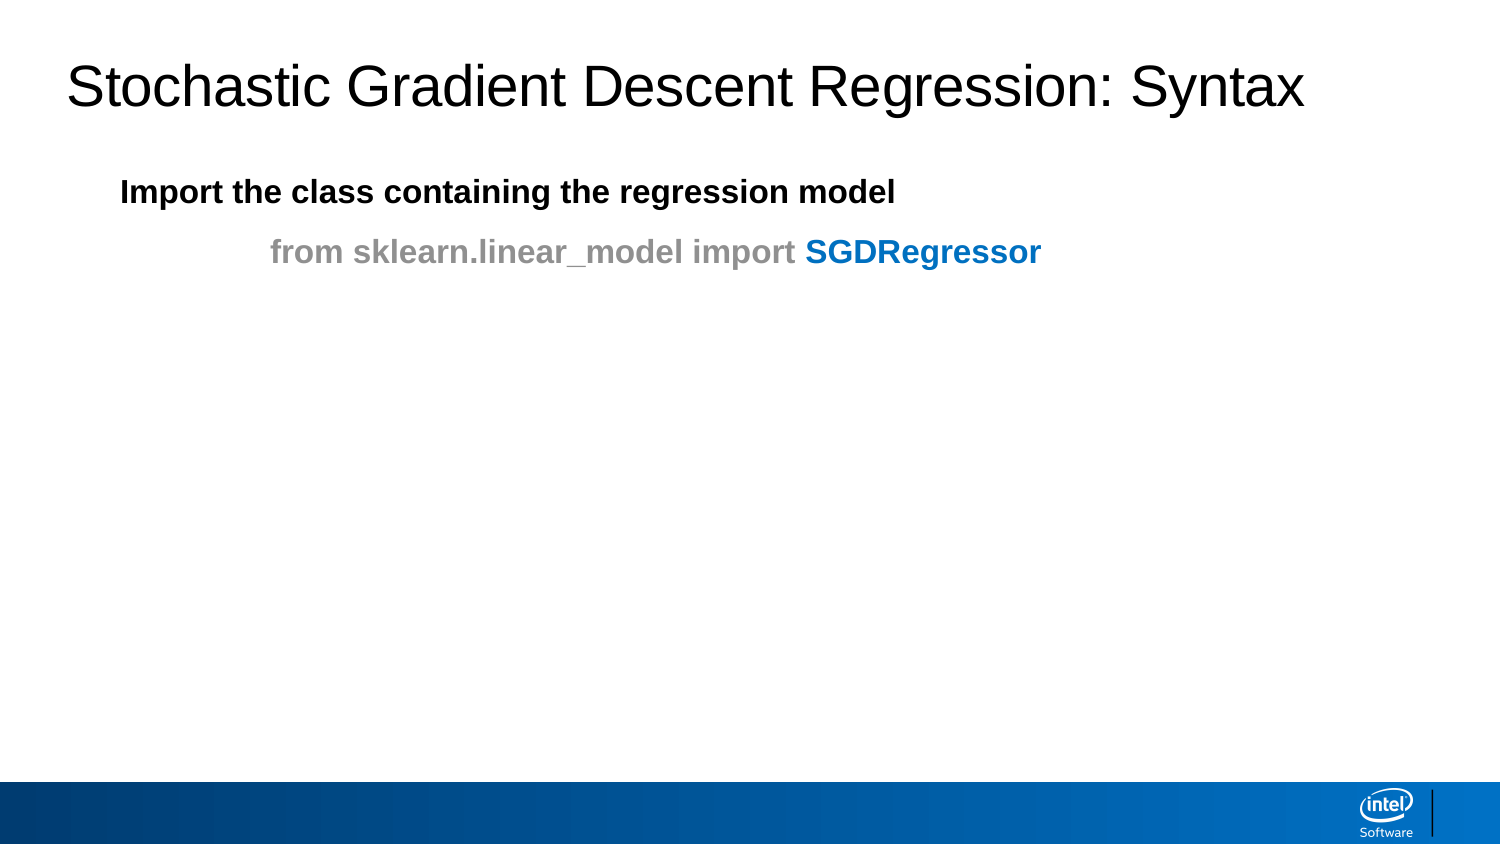

Stochastic Gradient Descent Regression: Syntax
Import the class containing the regression model
	from sklearn.linear_model import SGDRegressor